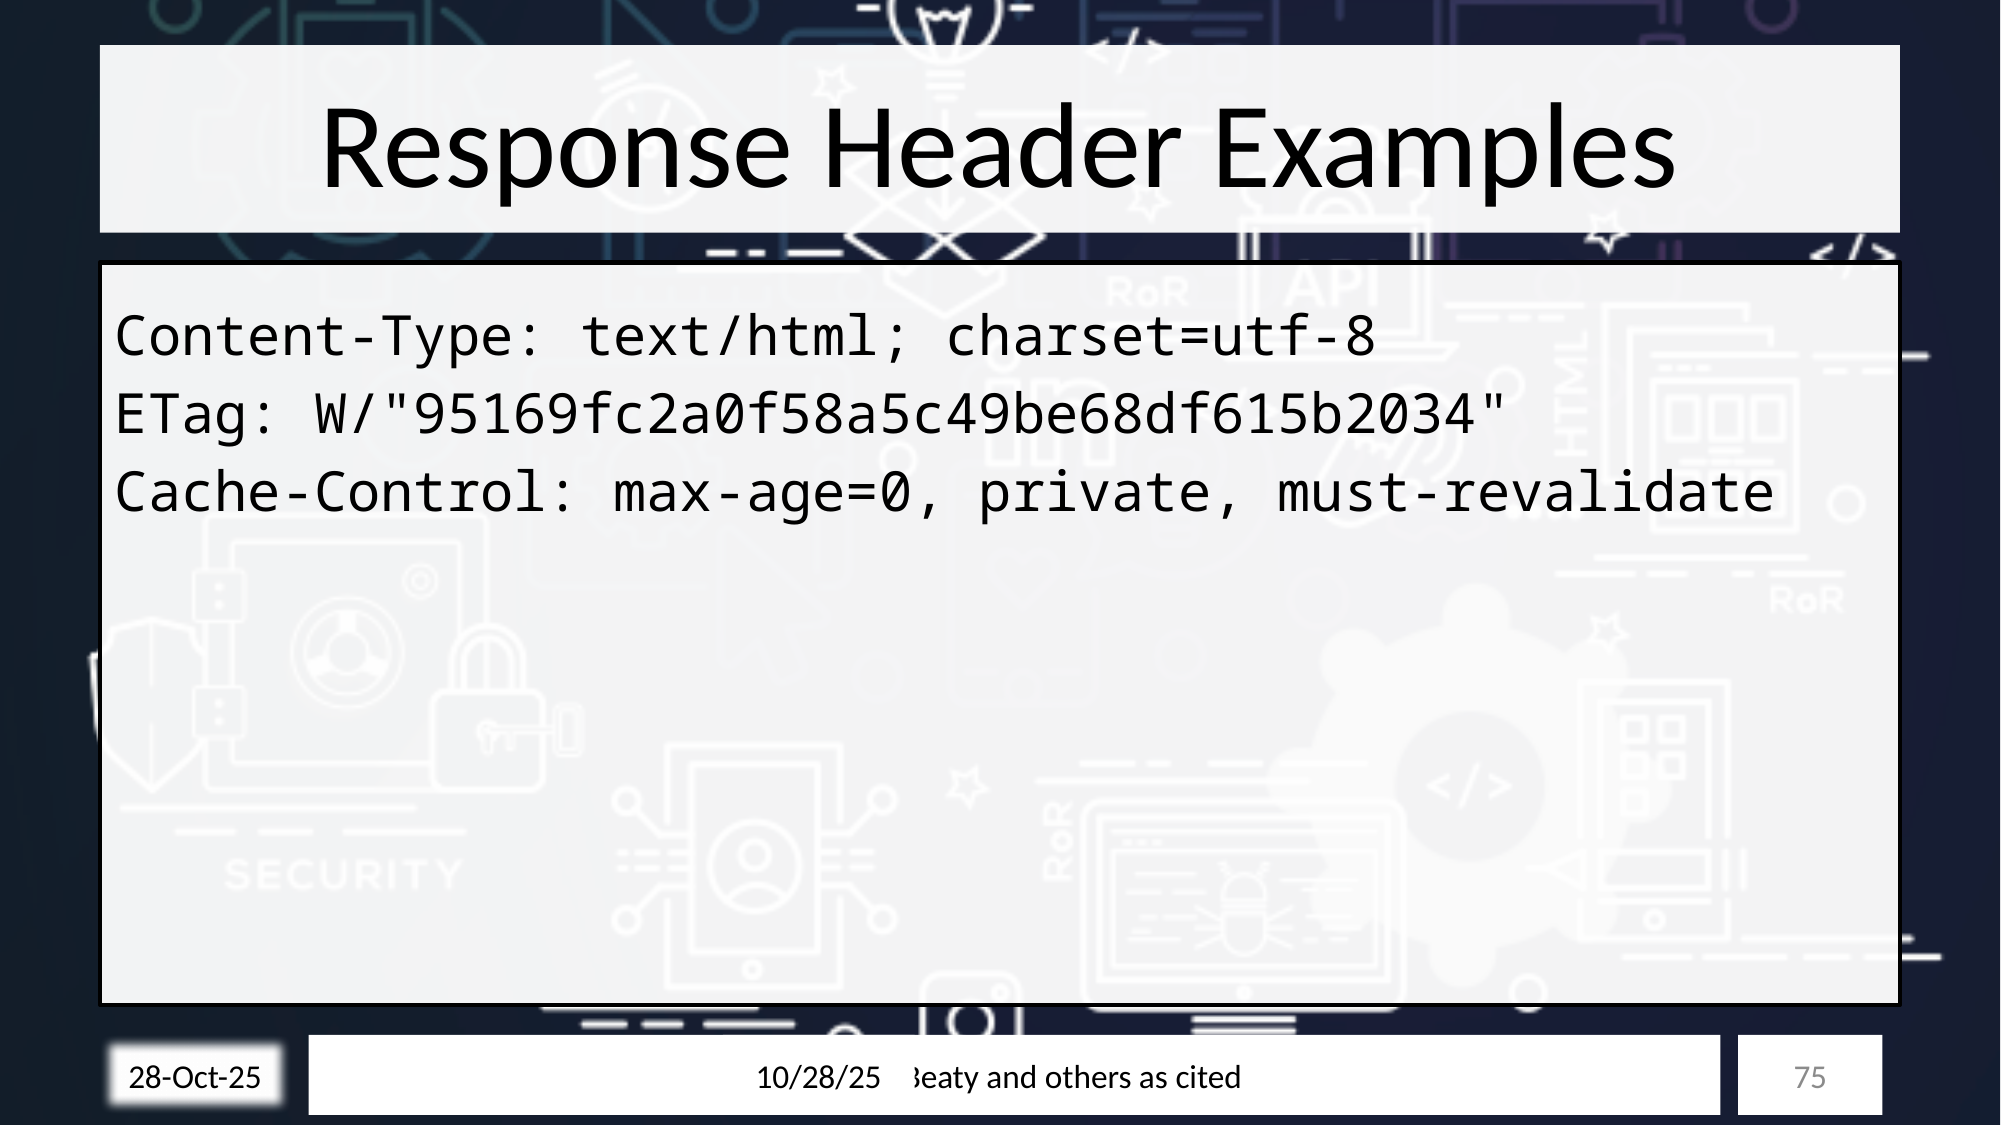

# Response Header Examples
Content-Type: text/html; charset=utf-8
ETag: W/"95169fc2a0f58a5c49be68df615b2034"
Cache-Control: max-age=0, private, must-revalidate
© Steve Beaty and others as cited
75
10/28/25